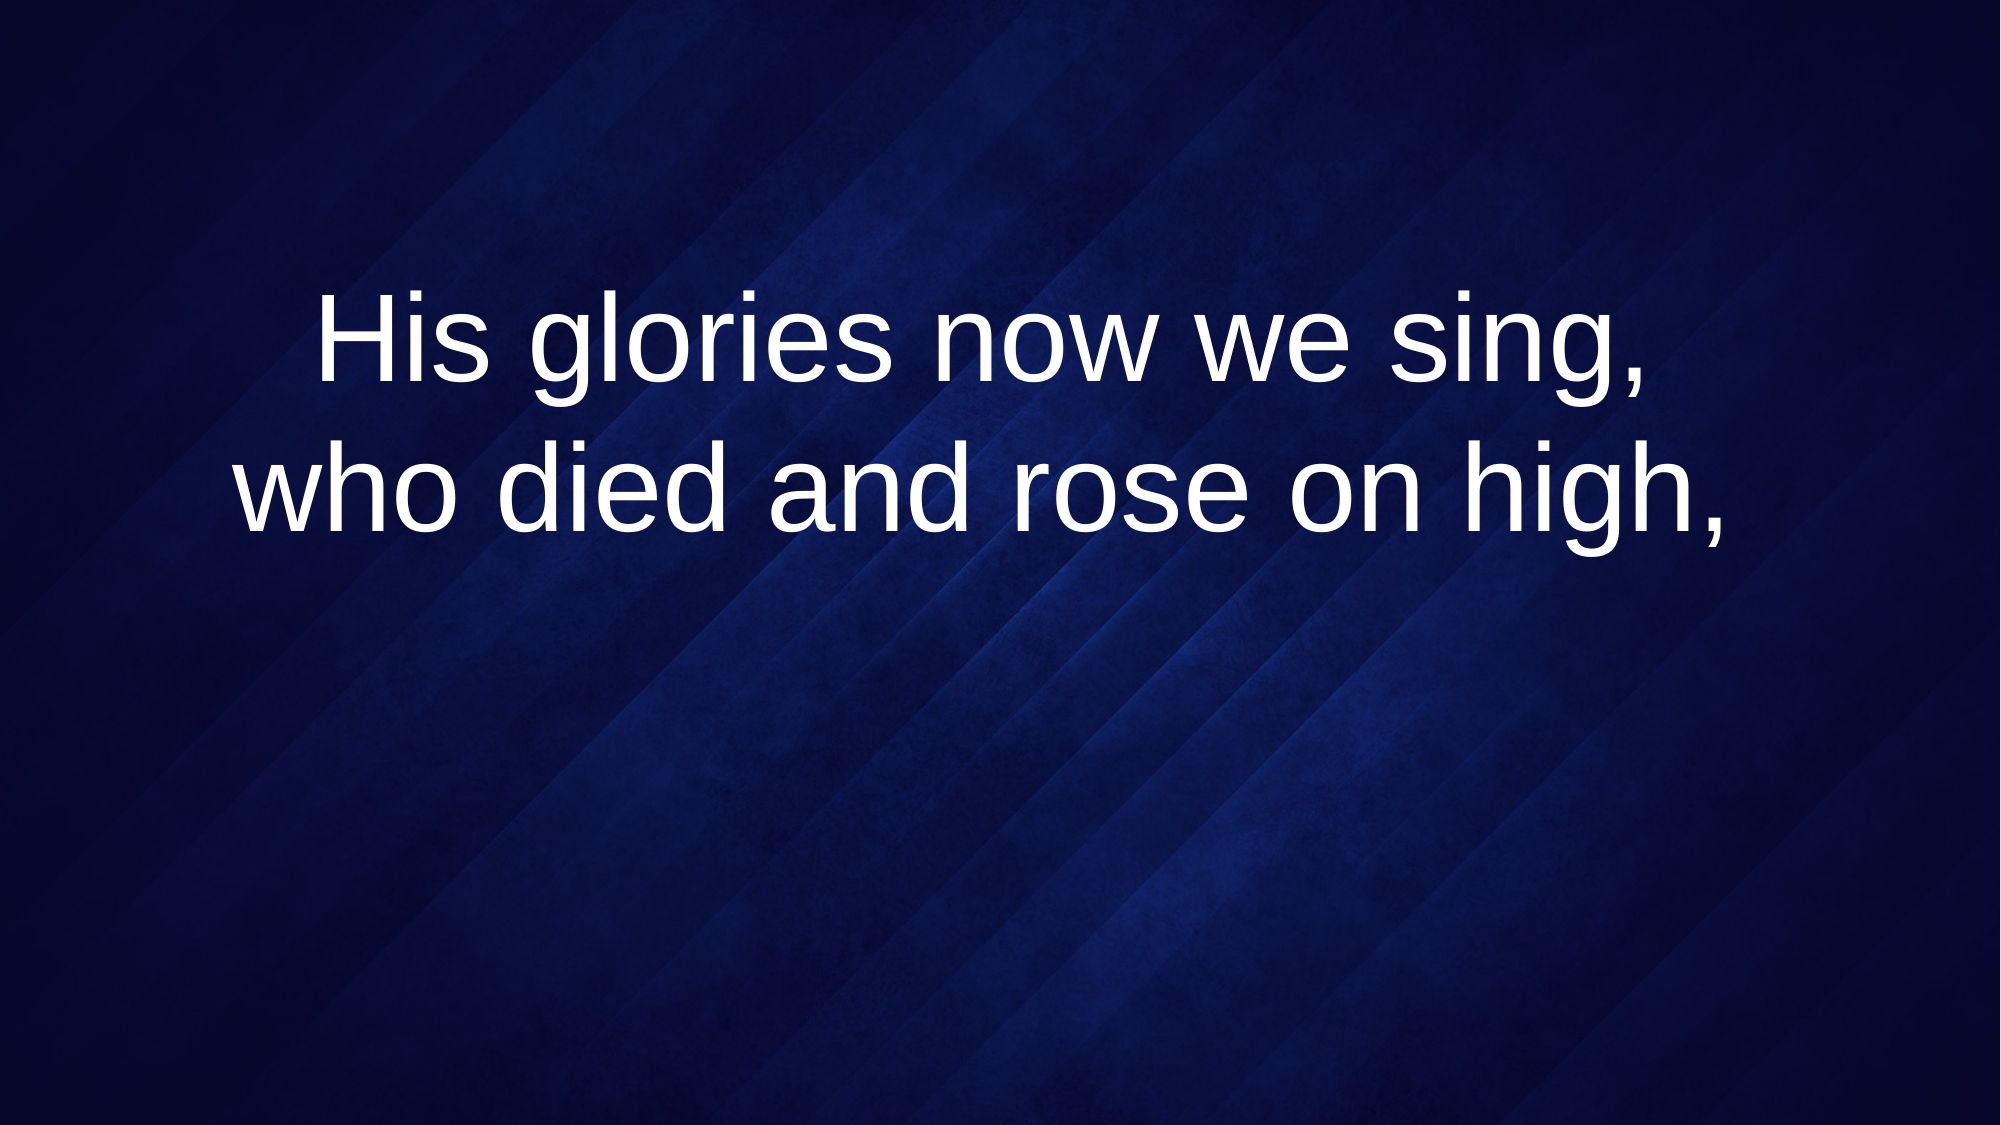

# His glories now we sing, who died and rose on high,